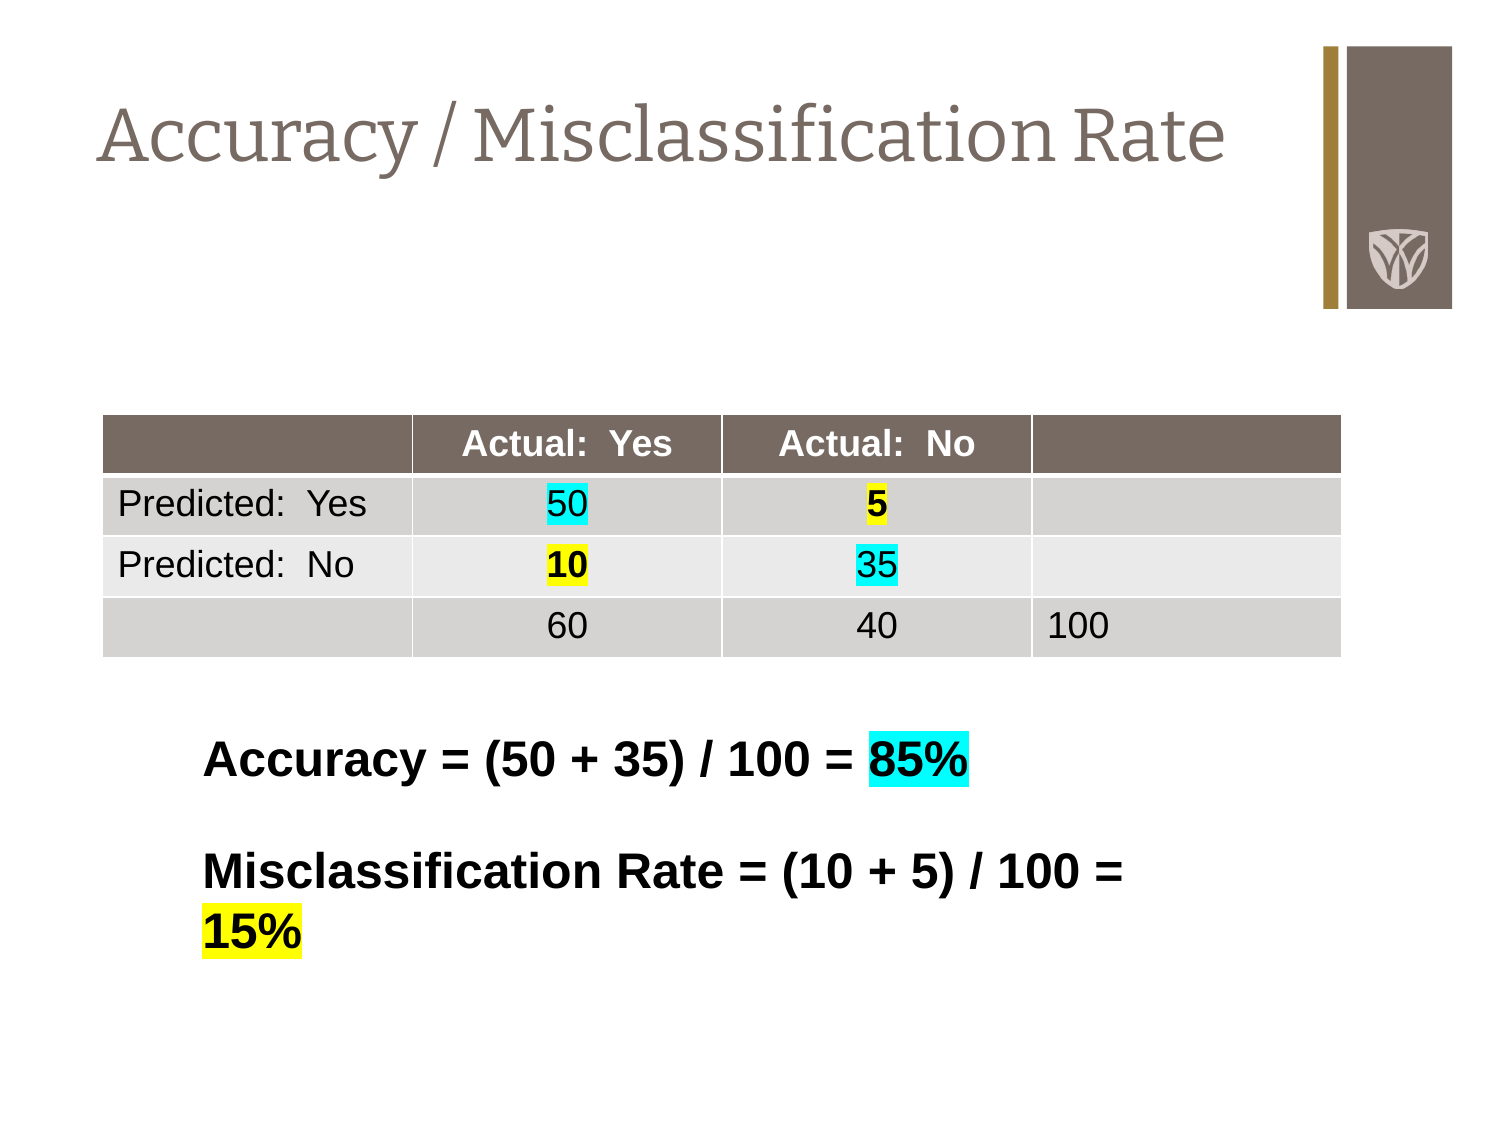

# Accuracy / Misclassification Rate
|  | Actual: Yes | Actual: No |  |
| --- | --- | --- | --- |
| Predicted: Yes | 50 | 5 |  |
| Predicted: No | 10 | 35 |  |
|  | 60 | 40 | 100 |
Accuracy = (50 + 35) / 100 = 85%
Misclassification Rate = (10 + 5) / 100 = 15%
3